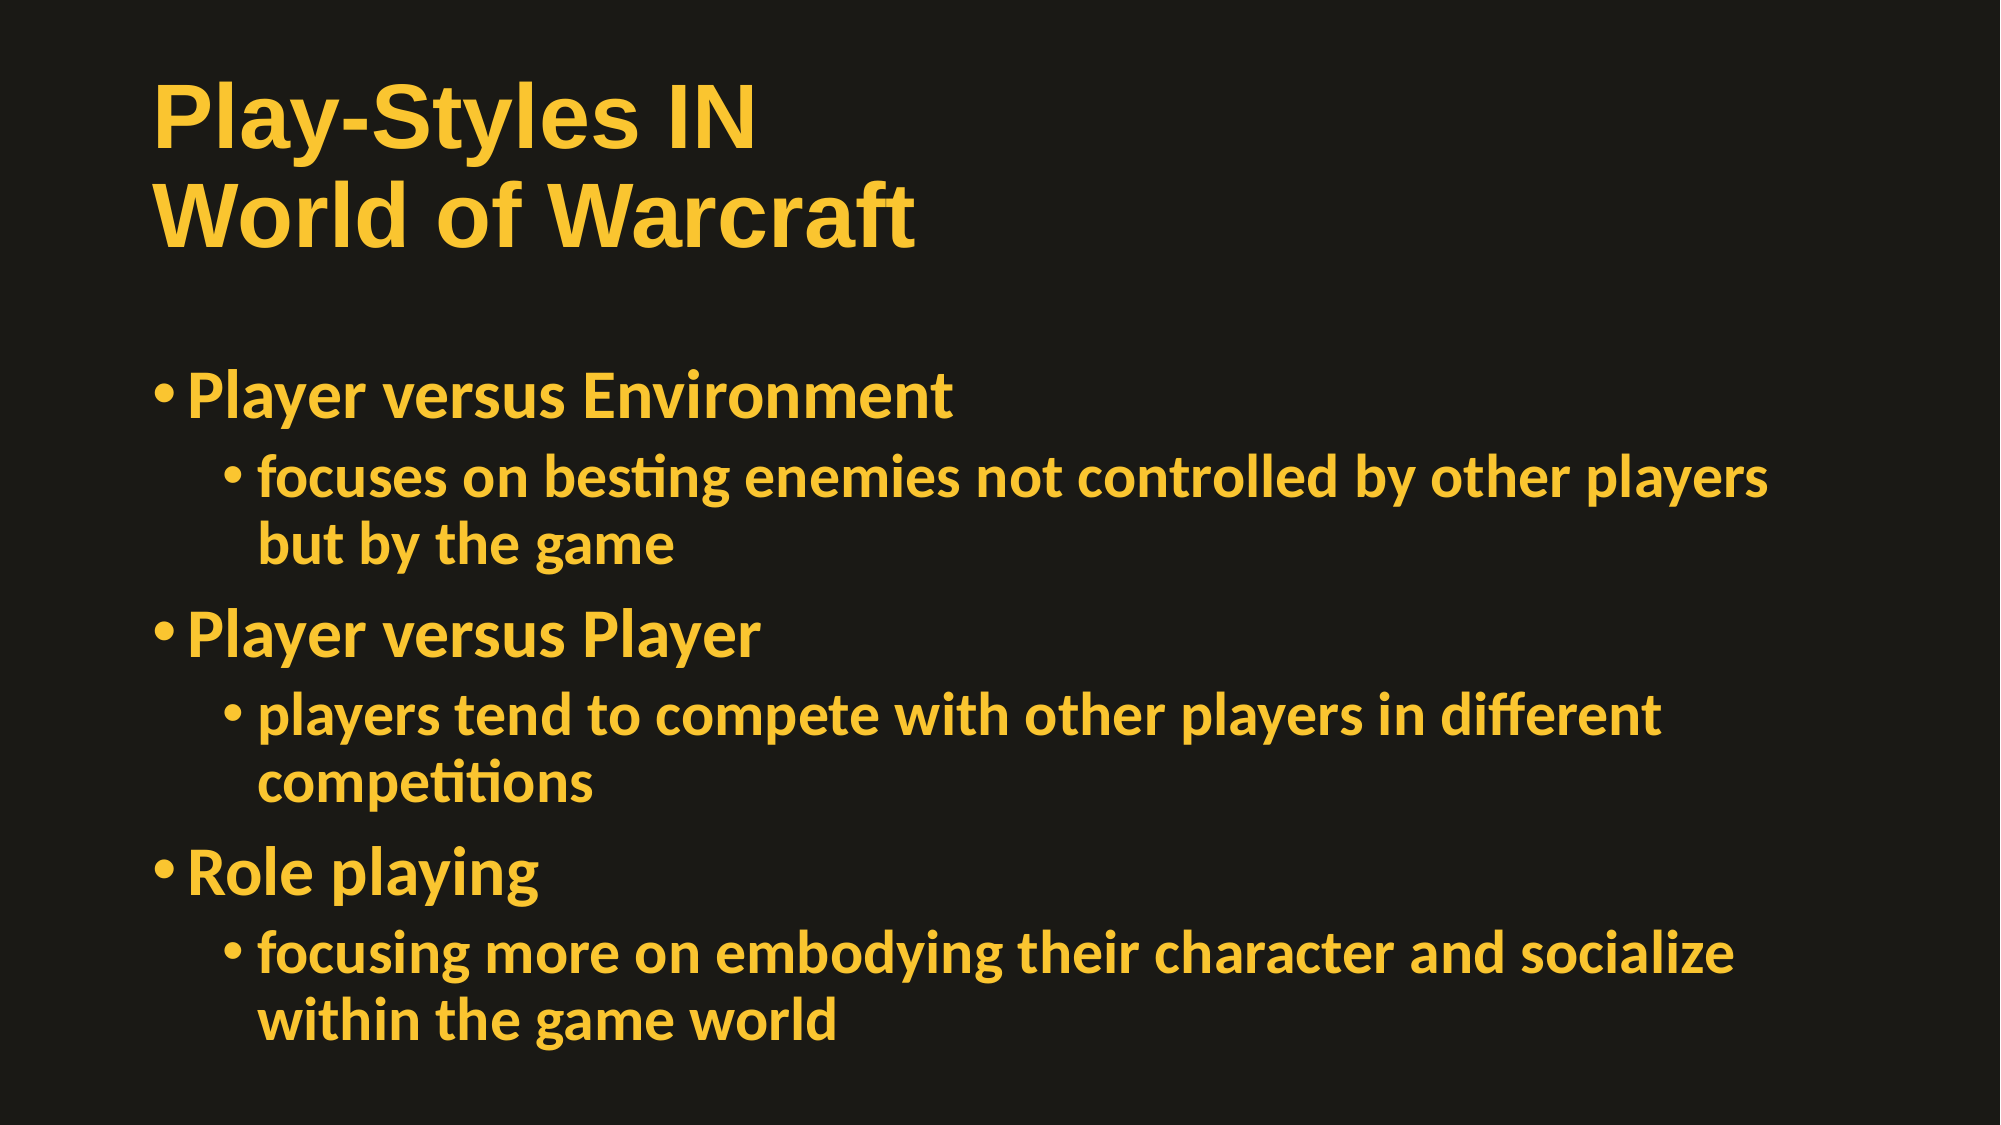

# Play-Styles IN World of Warcraft
Player versus Environment
focuses on besting enemies not controlled by other players but by the game
Player versus Player
players tend to compete with other players in different competitions
Role playing
focusing more on embodying their character and socialize within the game world